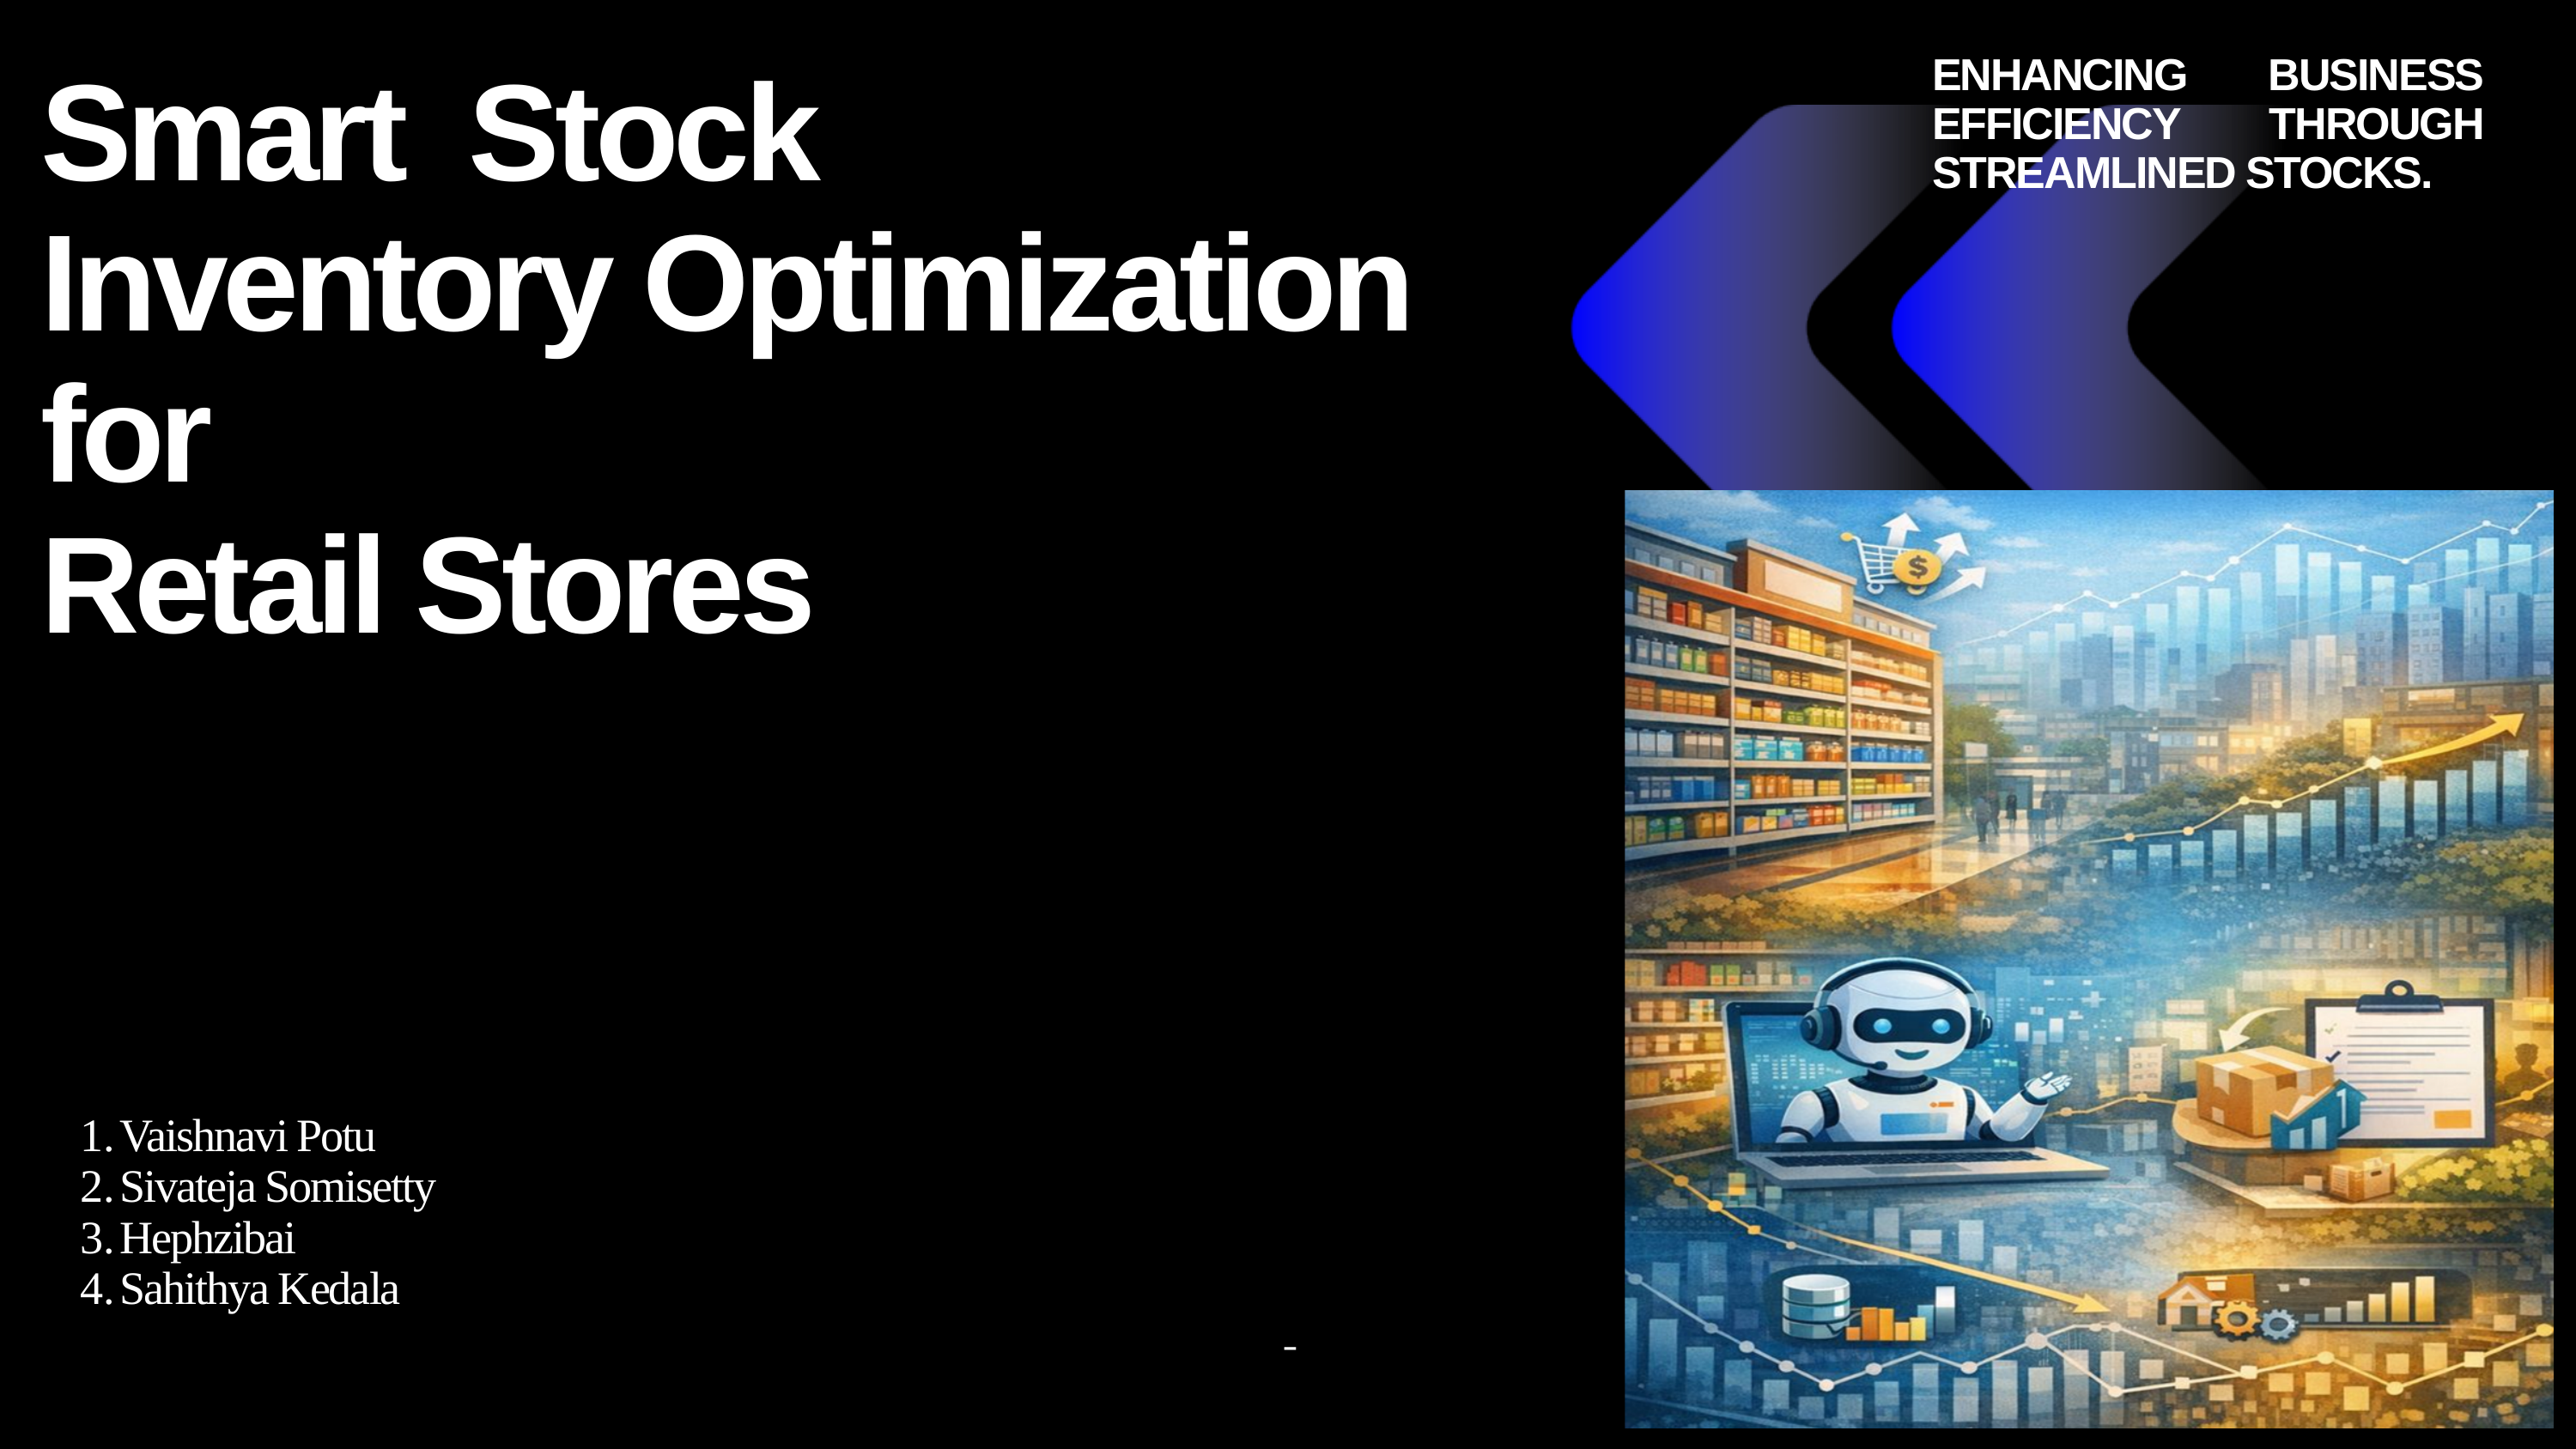

ENHANCING BUSINESS EFFICIENCY THROUGH STREAMLINED STOCKS.
Smart  Stock
Inventory Optimization for
Retail Stores

Vaishnavi Potu
Sivateja Somisetty
Hephzibai
Sahithya Kedala
-